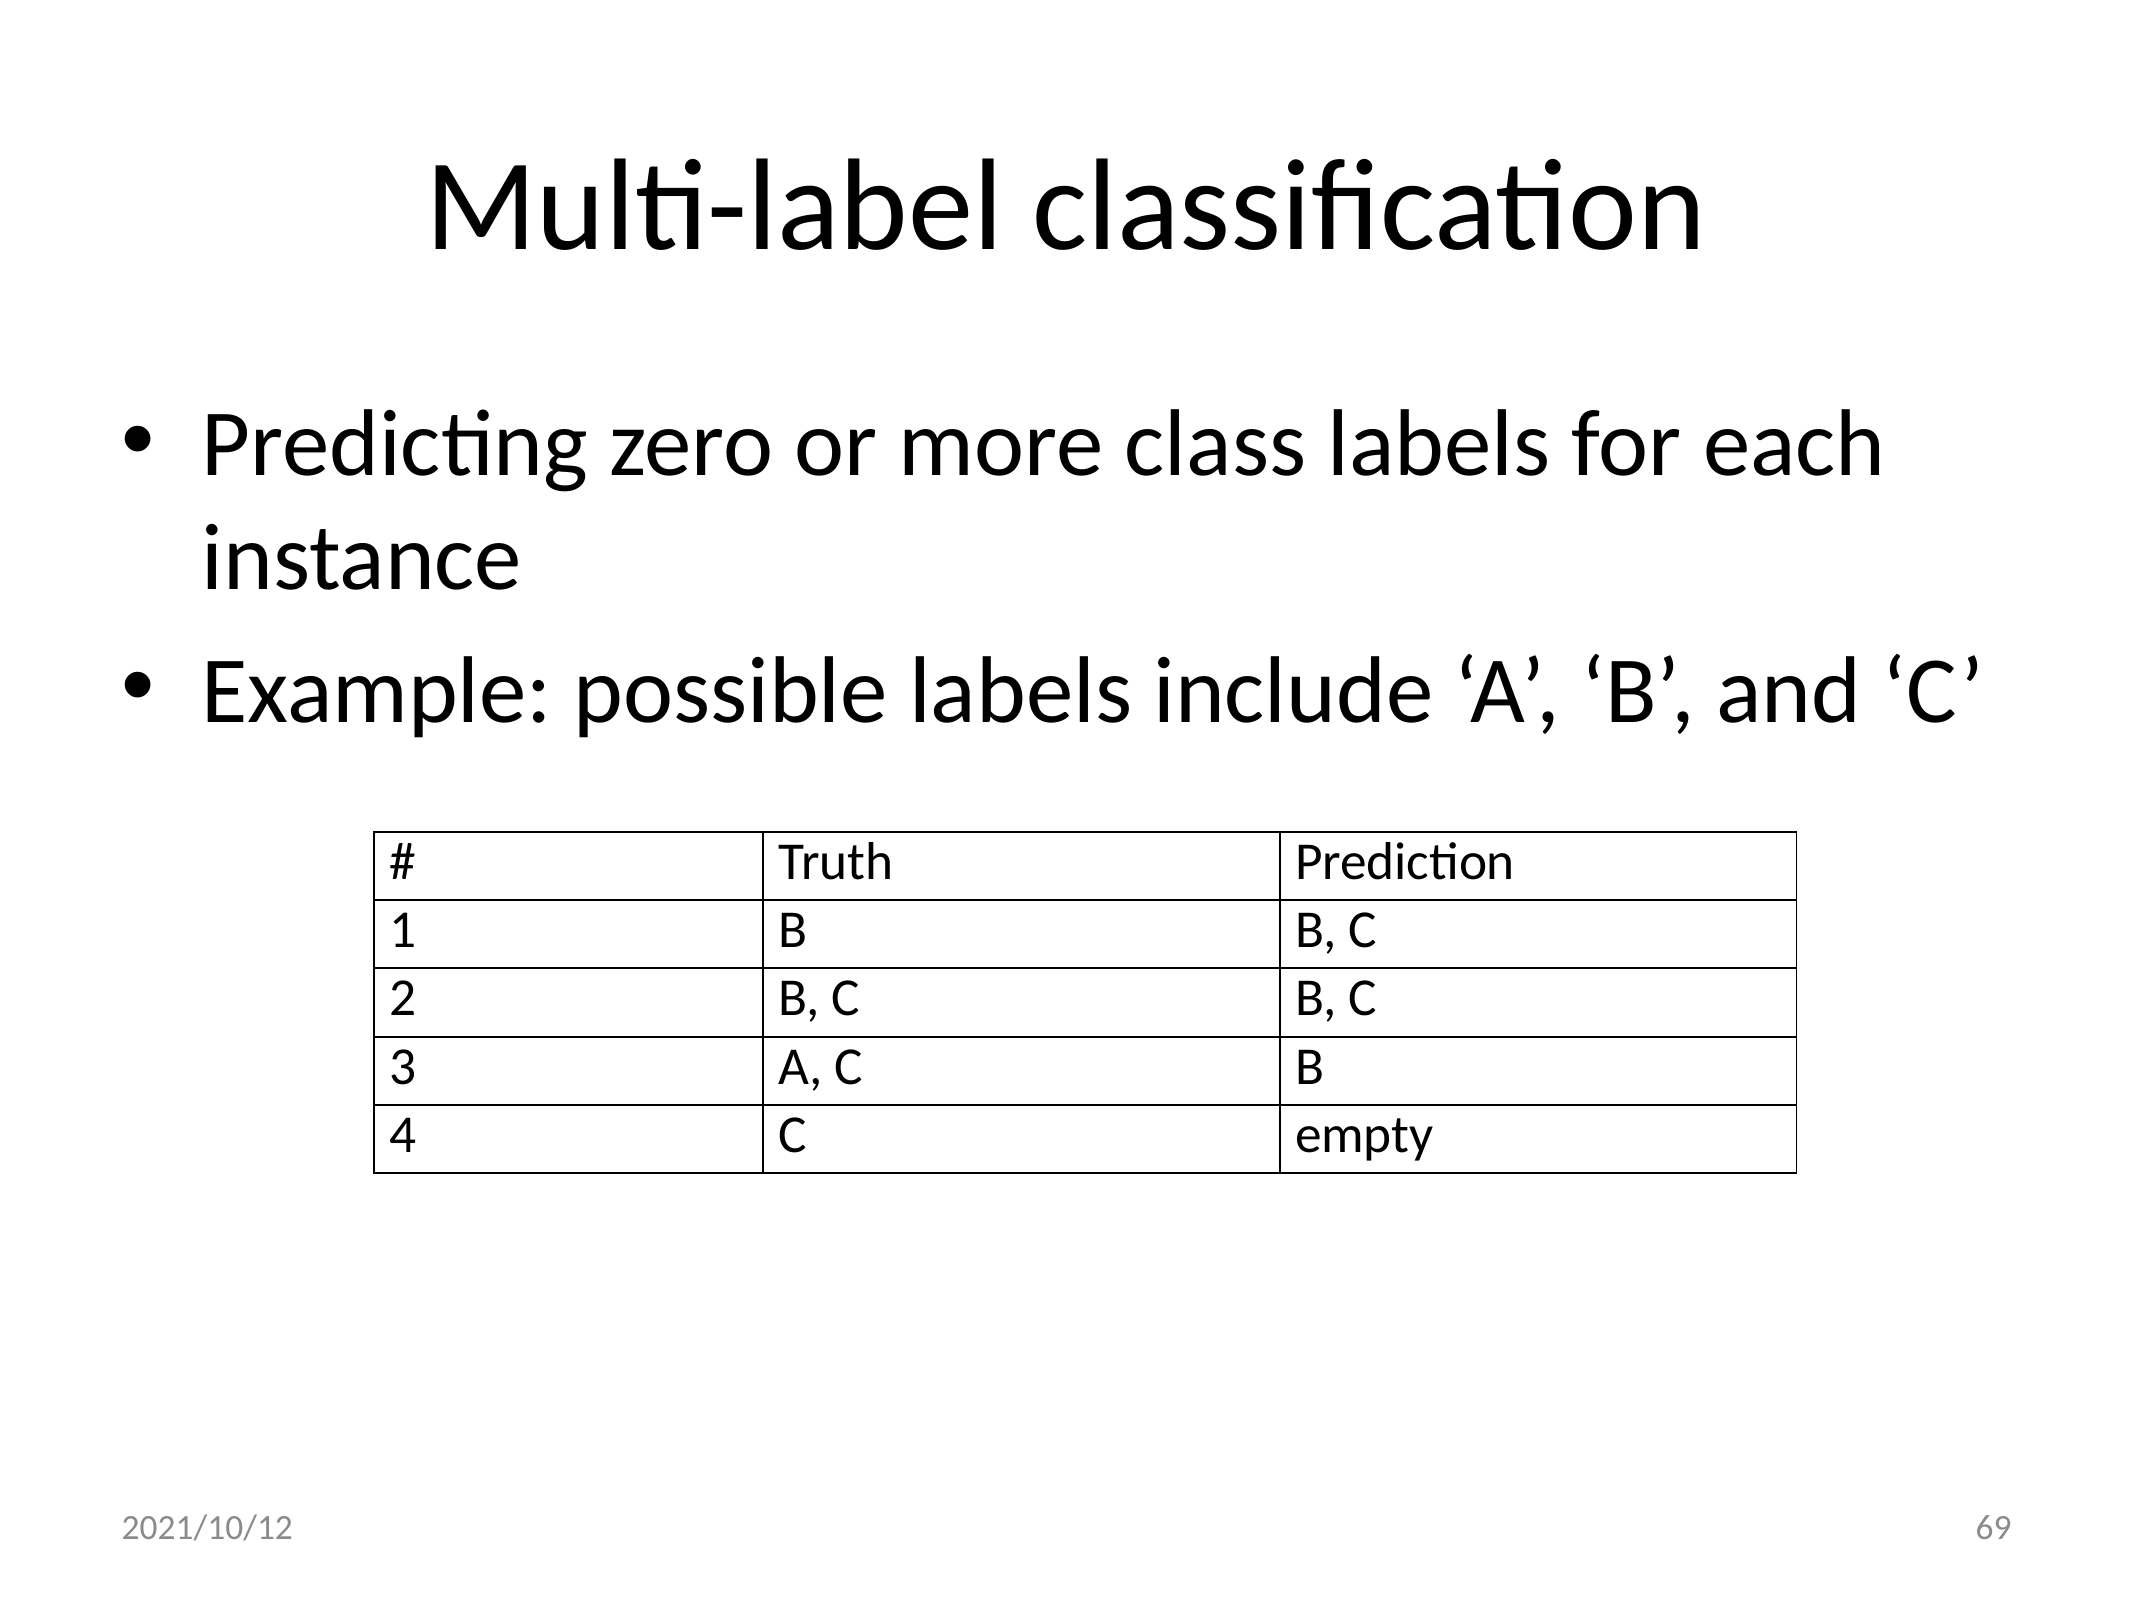

# Multi-label classification
Predicting zero or more class labels for each instance
Example: possible labels include ‘A’, ‘B’, and ‘C’

| # | Truth | Prediction |
| --- | --- | --- |
| 1 | B | B, C |
| 2 | B, C | B, C |
| 3 | A, C | B |
| 4 | C | empty |
2021/10/12
69